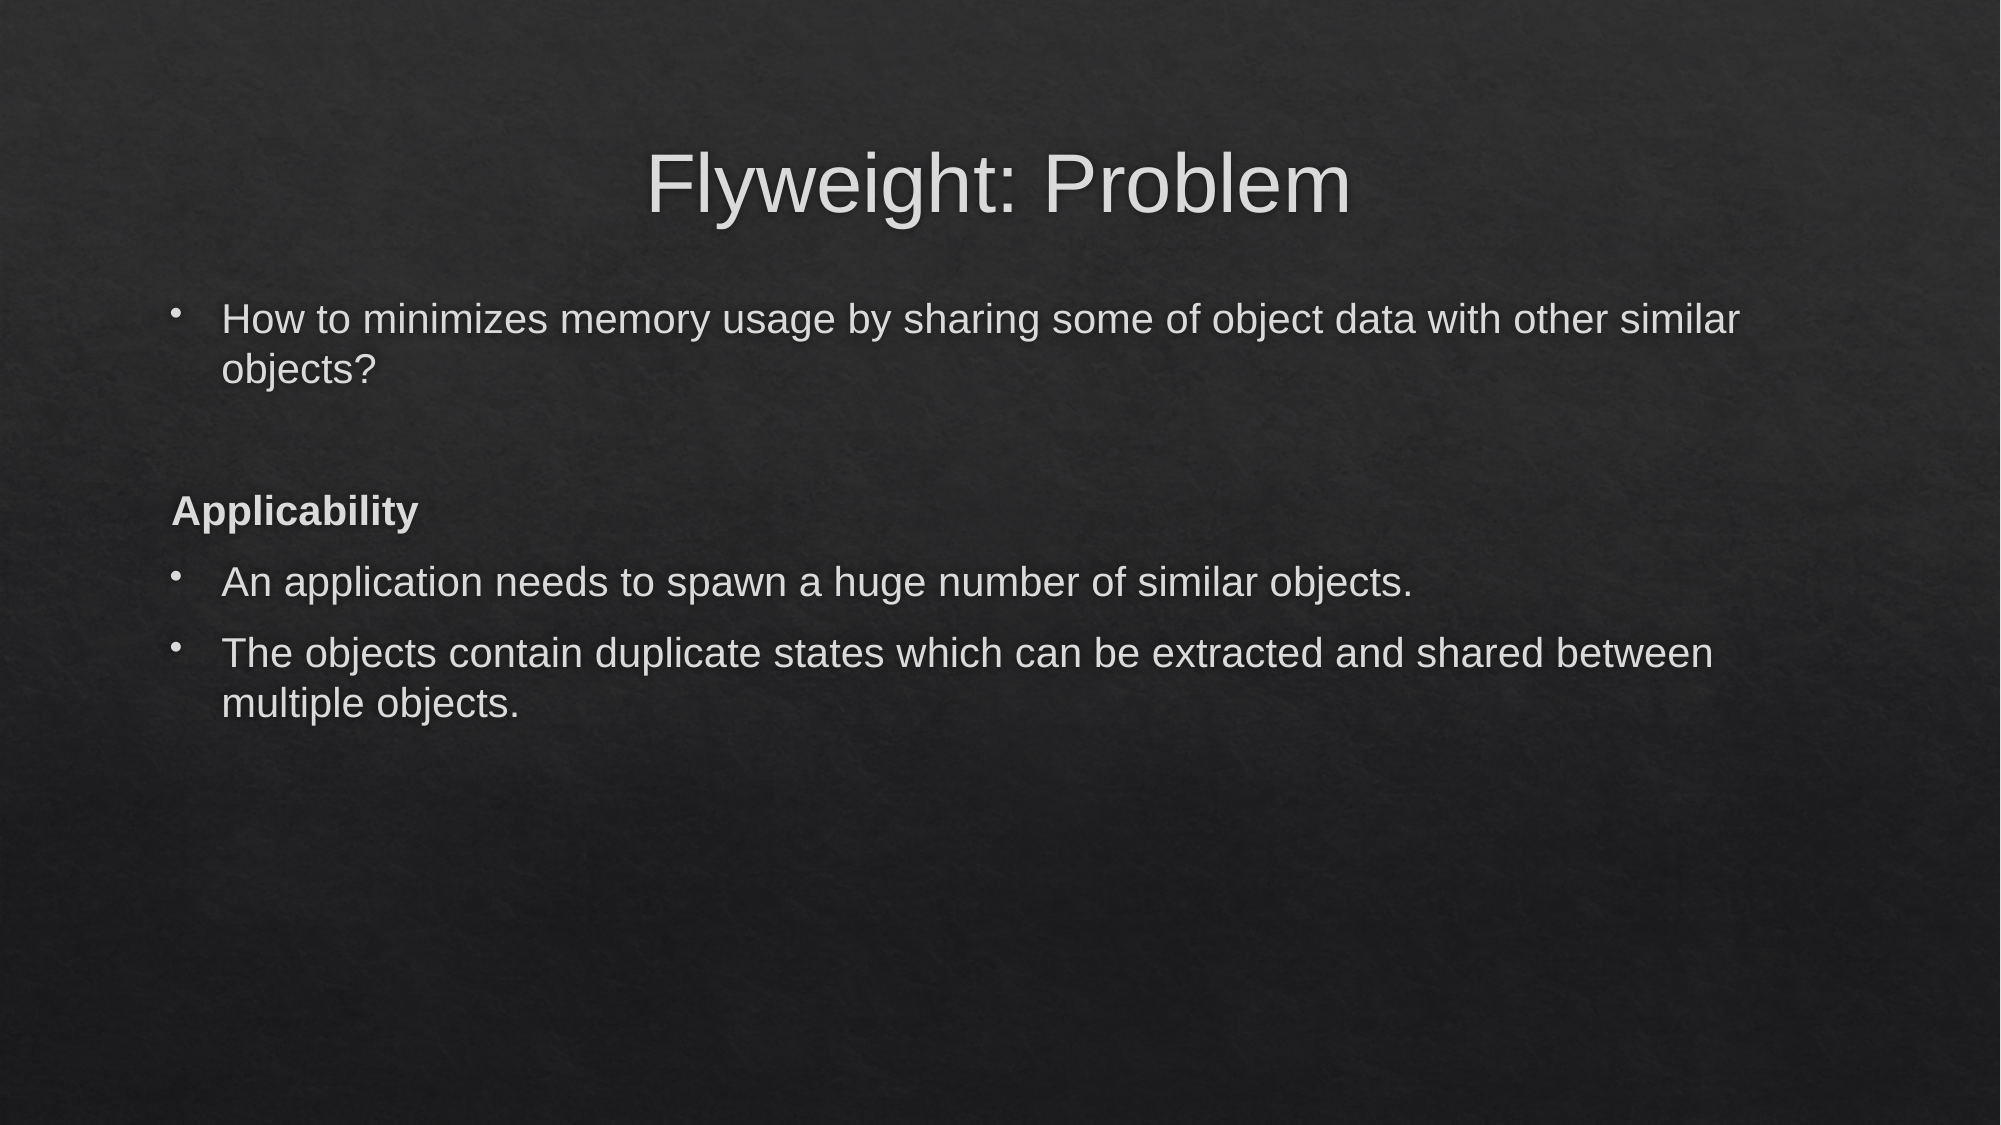

# Flyweight: Problem
How to minimizes memory usage by sharing some of object data with other similar objects?

Applicability
An application needs to spawn a huge number of similar objects.
The objects contain duplicate states which can be extracted and shared between multiple objects.